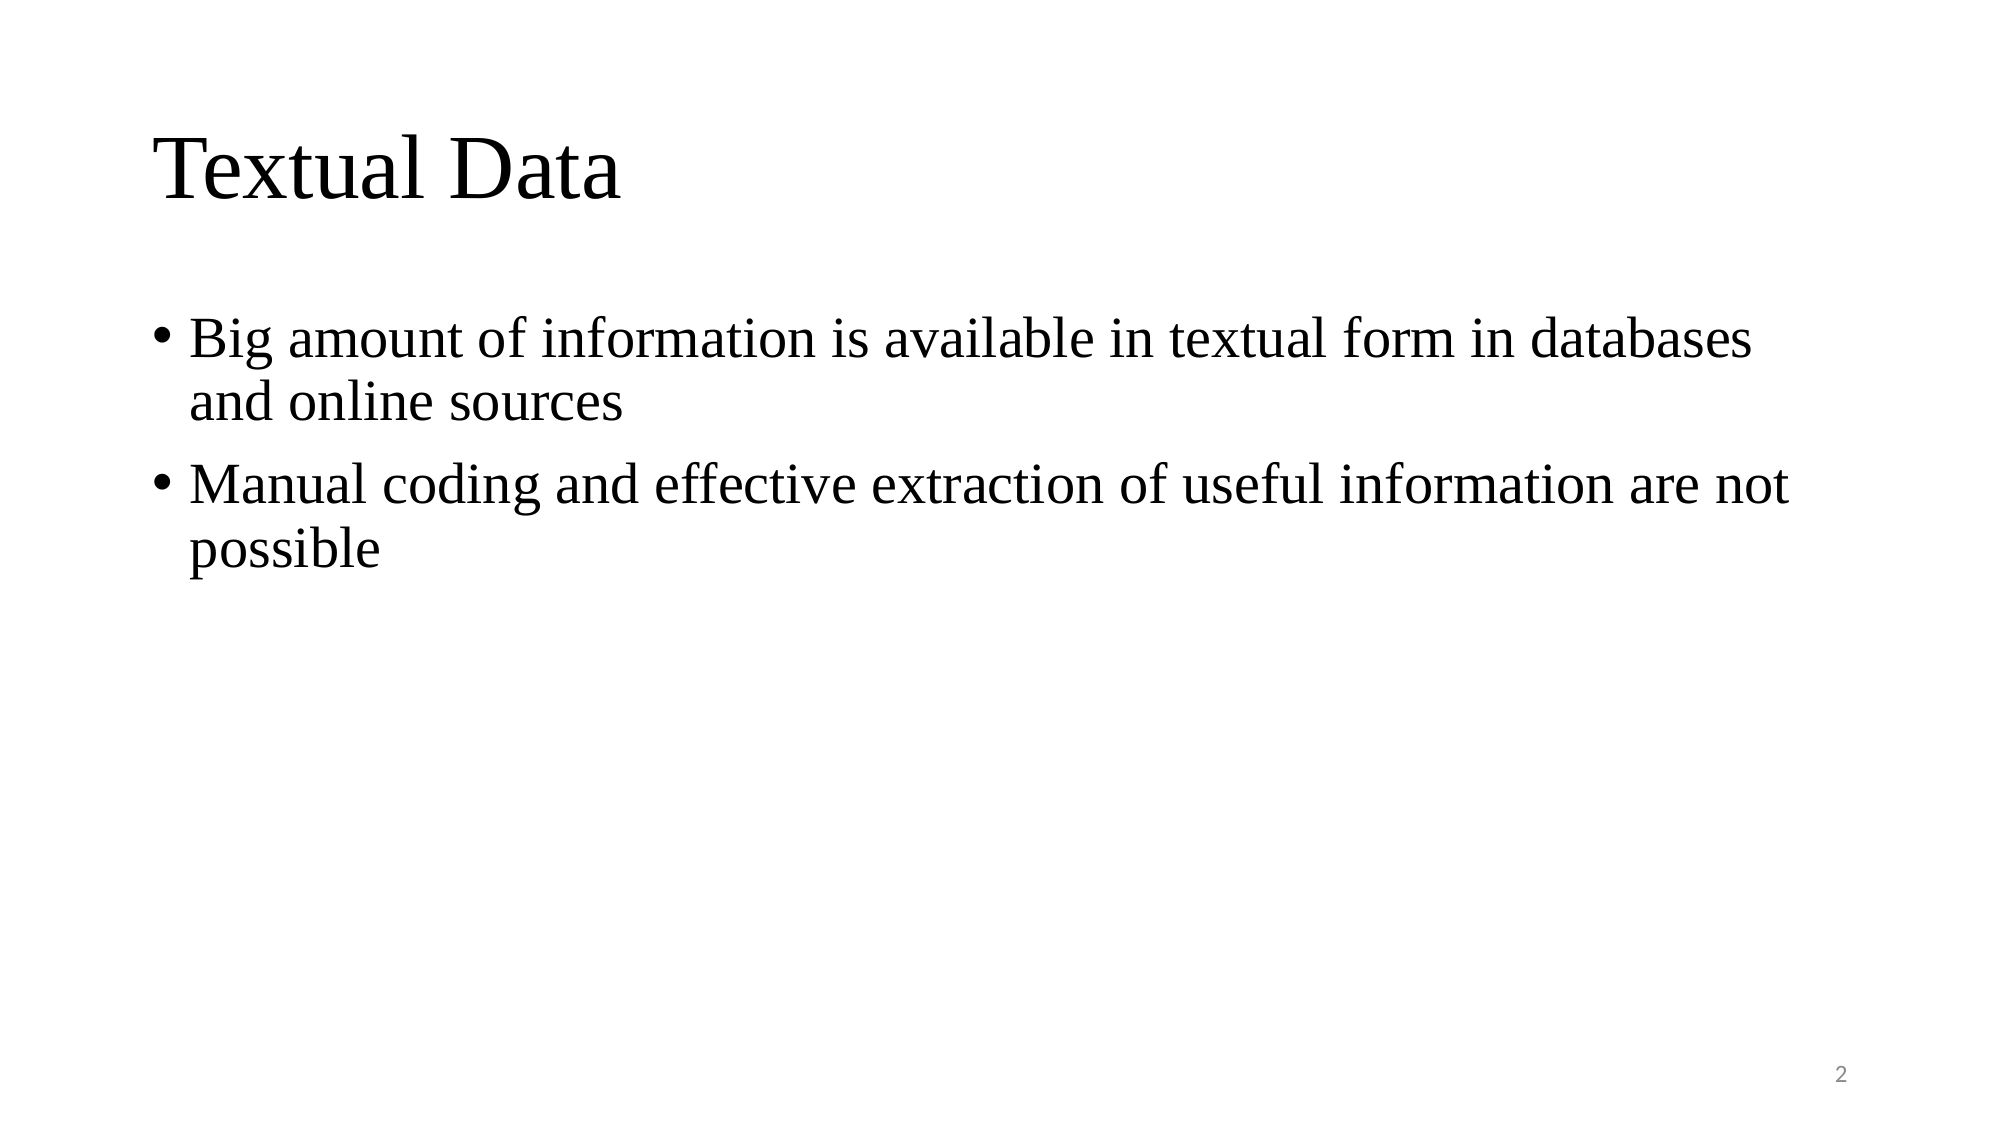

# Textual Data
Big amount of information is available in textual form in databases and online sources
Manual coding and effective extraction of useful information are not possible

2